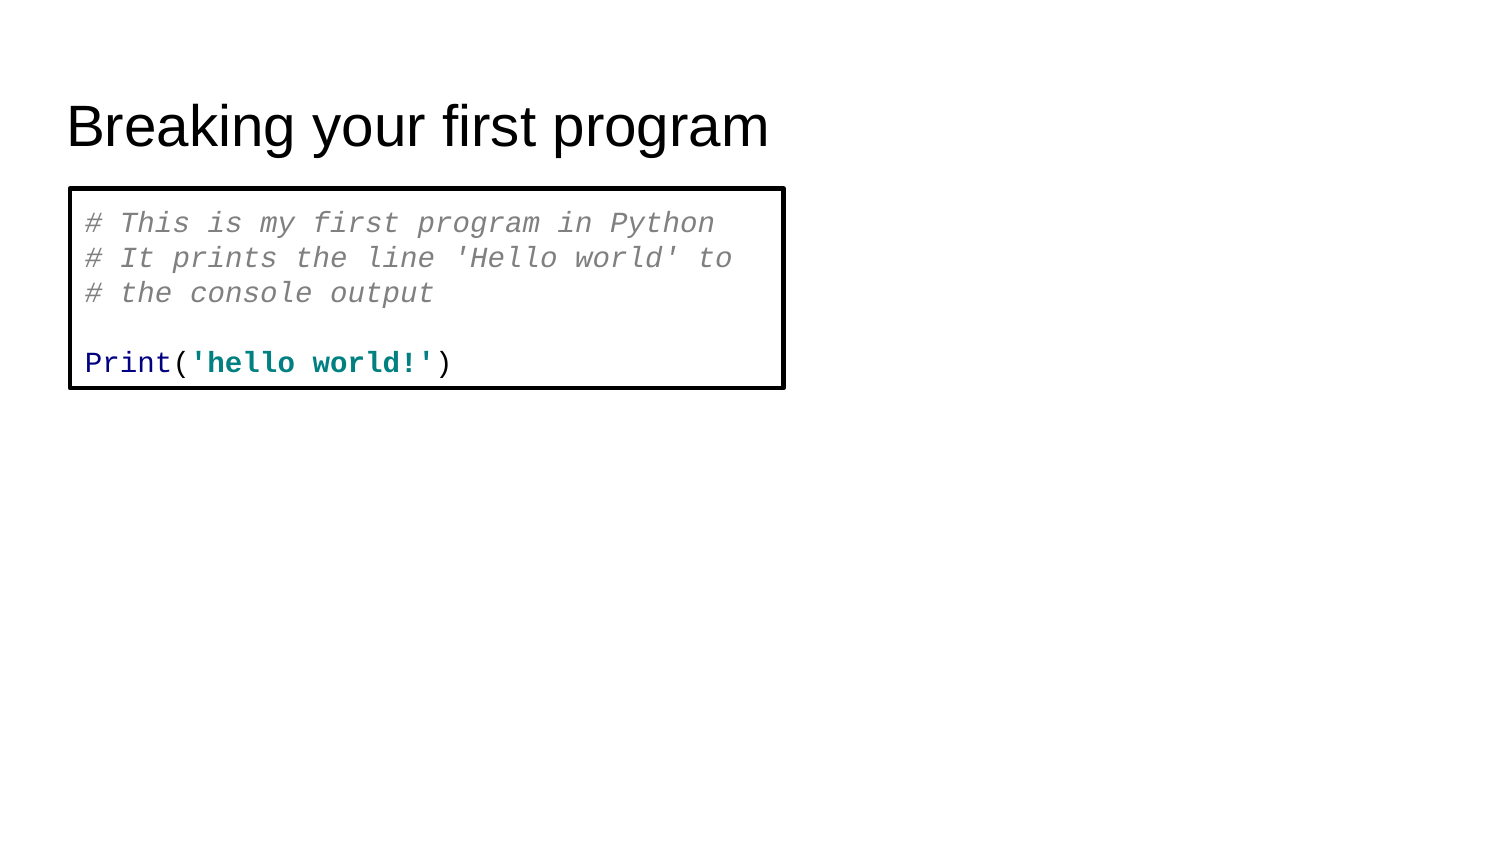

# Breaking your first program
# This is my first program in Python
# It prints the line 'Hello world' to
# the console output

Print('hello world!')